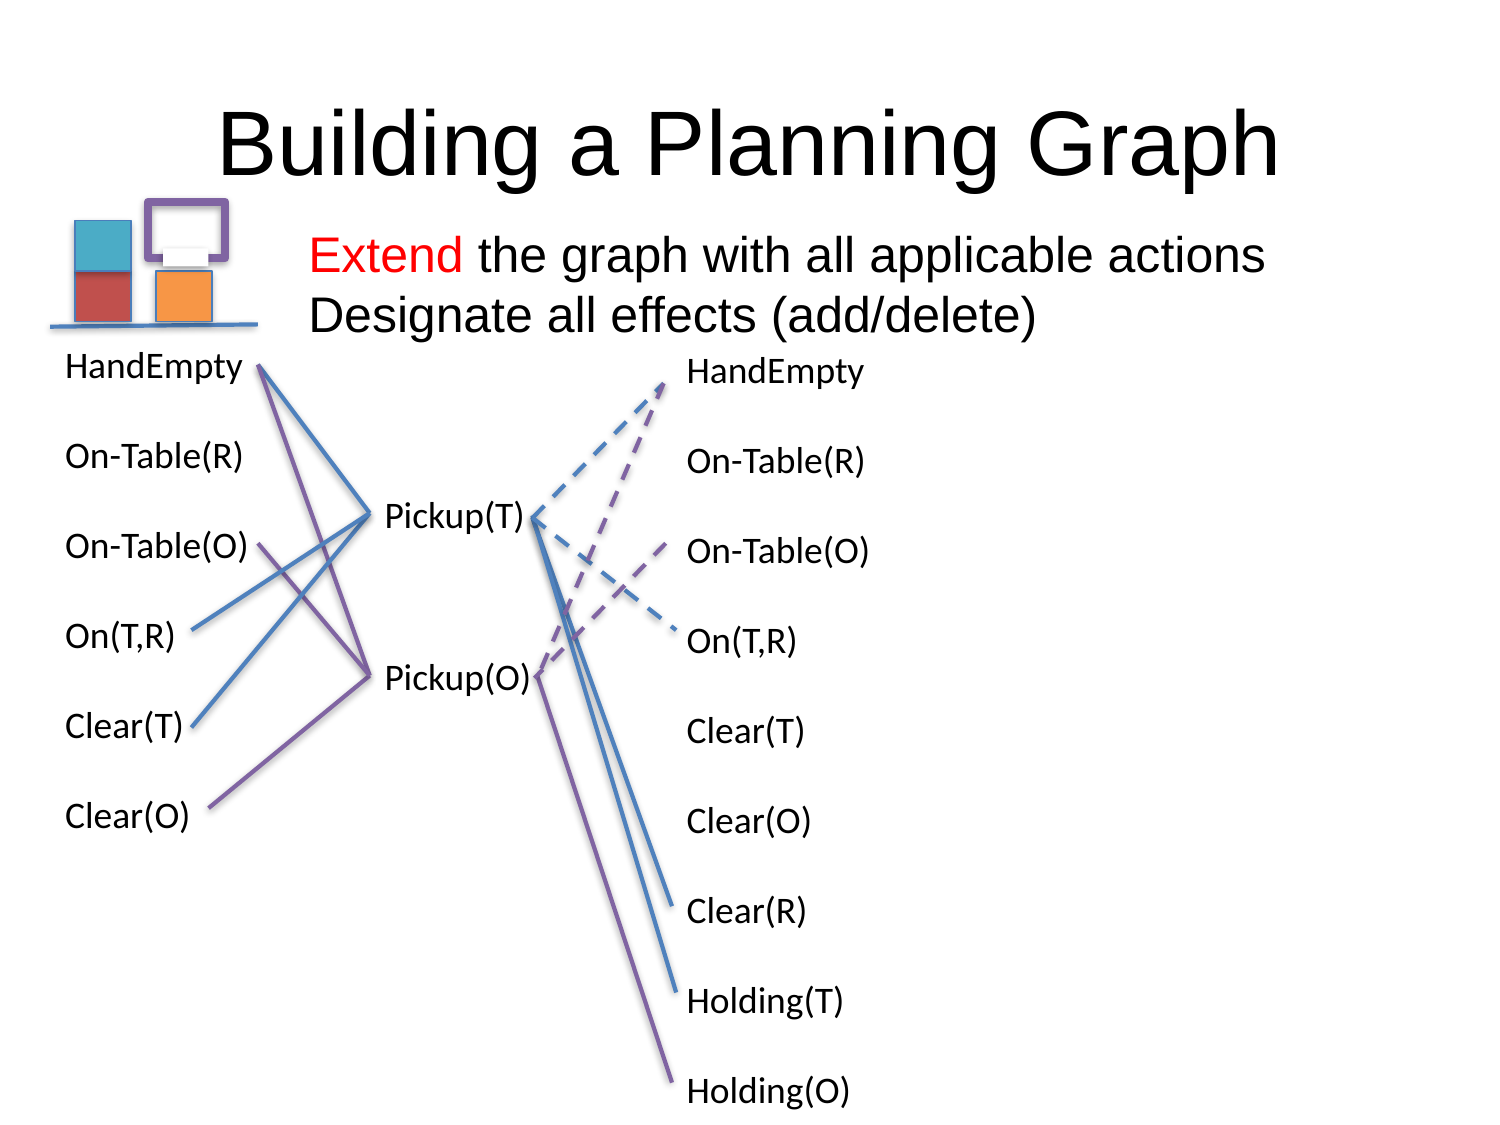

# Building a Planning Graph

Extend the graph with all applicable actions
Designate all effects (add/delete)

HandEmpty

On-Table(R)

On-Table(O)

On(T,R)

Clear(T)

Clear(O)
HandEmpty

On-Table(R)

On-Table(O)

On(T,R)

Clear(T)

Clear(O)

Clear(R)

Holding(T)

Holding(O)
Pickup(T)
Pickup(O)